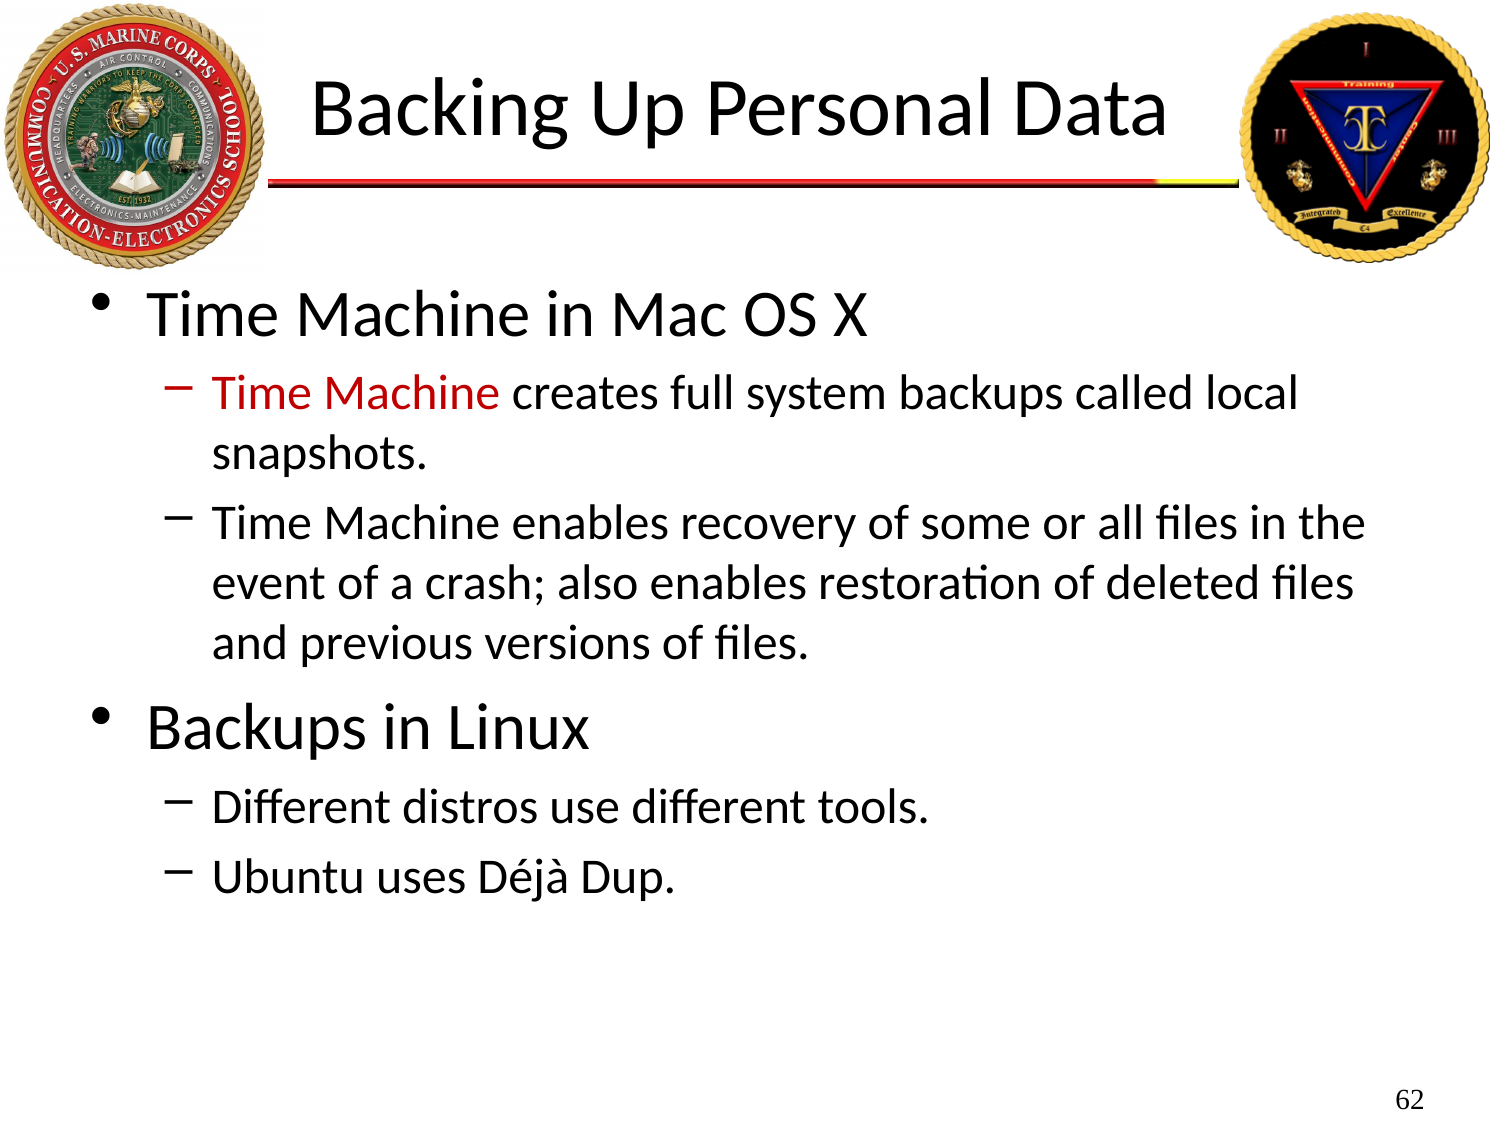

# Backing Up Personal Data
Time Machine in Mac OS X
Time Machine creates full system backups called local snapshots.
Time Machine enables recovery of some or all files in the event of a crash; also enables restoration of deleted files and previous versions of files.
Backups in Linux
Different distros use different tools.
Ubuntu uses Déjà Dup.